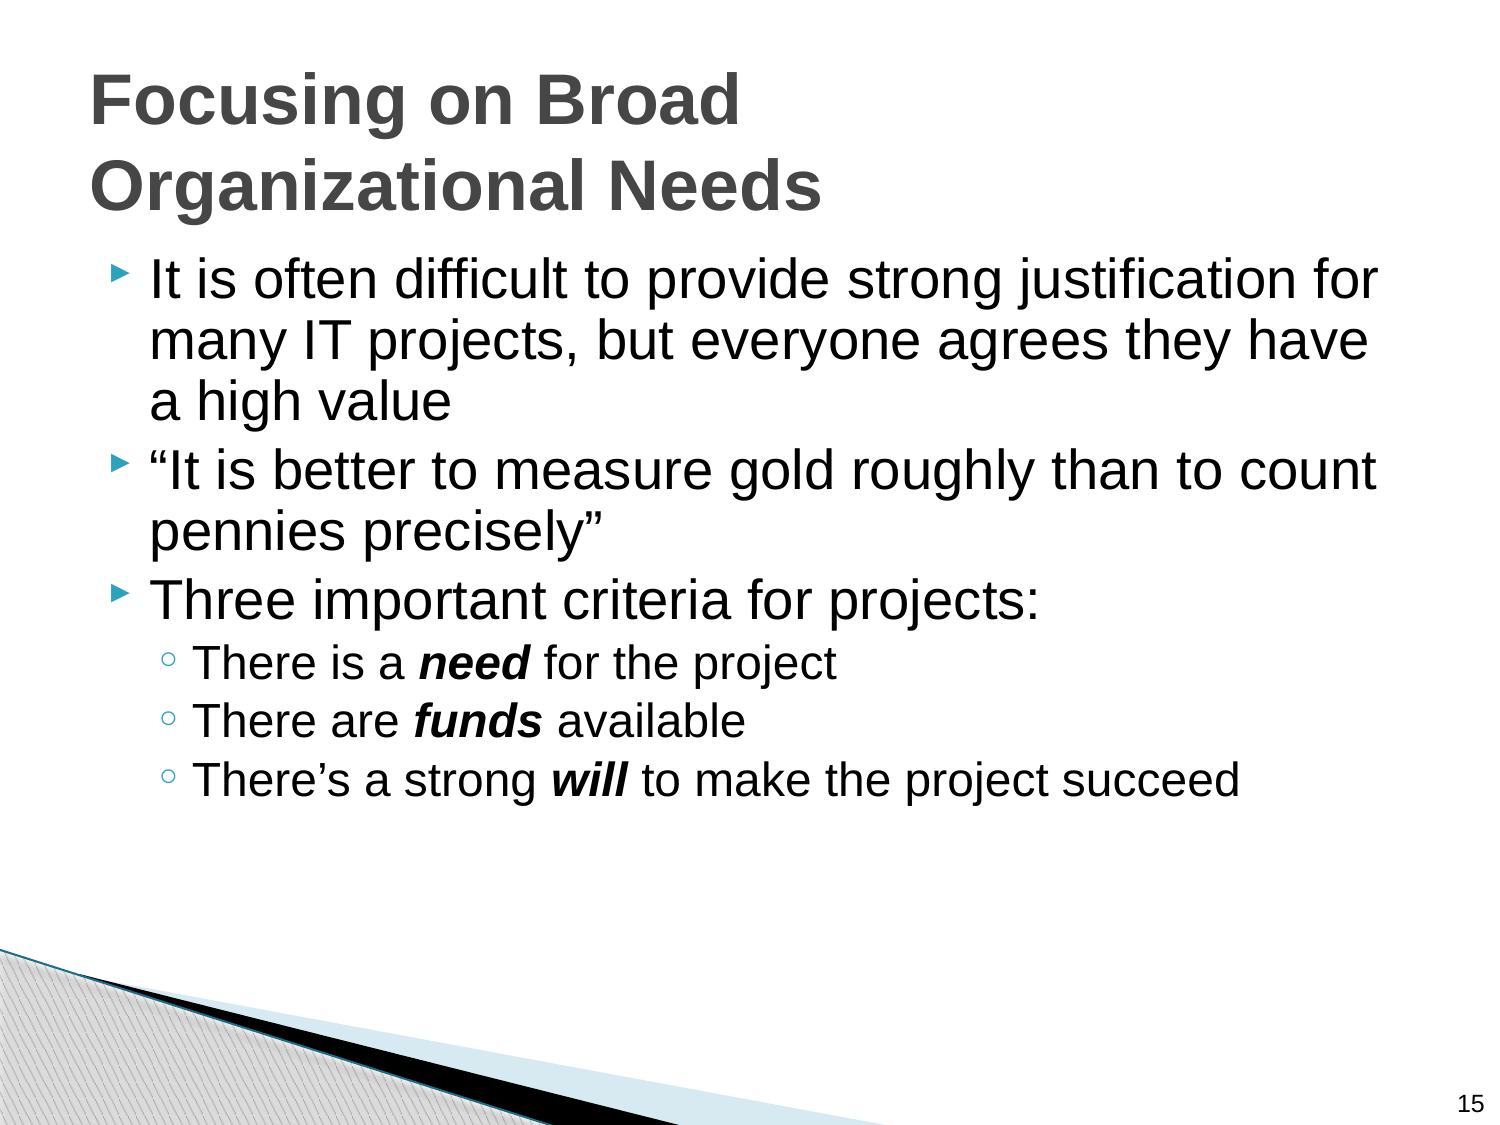

# Focusing on Broad Organizational Needs
It is often difficult to provide strong justification for many IT projects, but everyone agrees they have a high value
“It is better to measure gold roughly than to count pennies precisely”
Three important criteria for projects:
There is a need for the project
There are funds available
There’s a strong will to make the project succeed
15